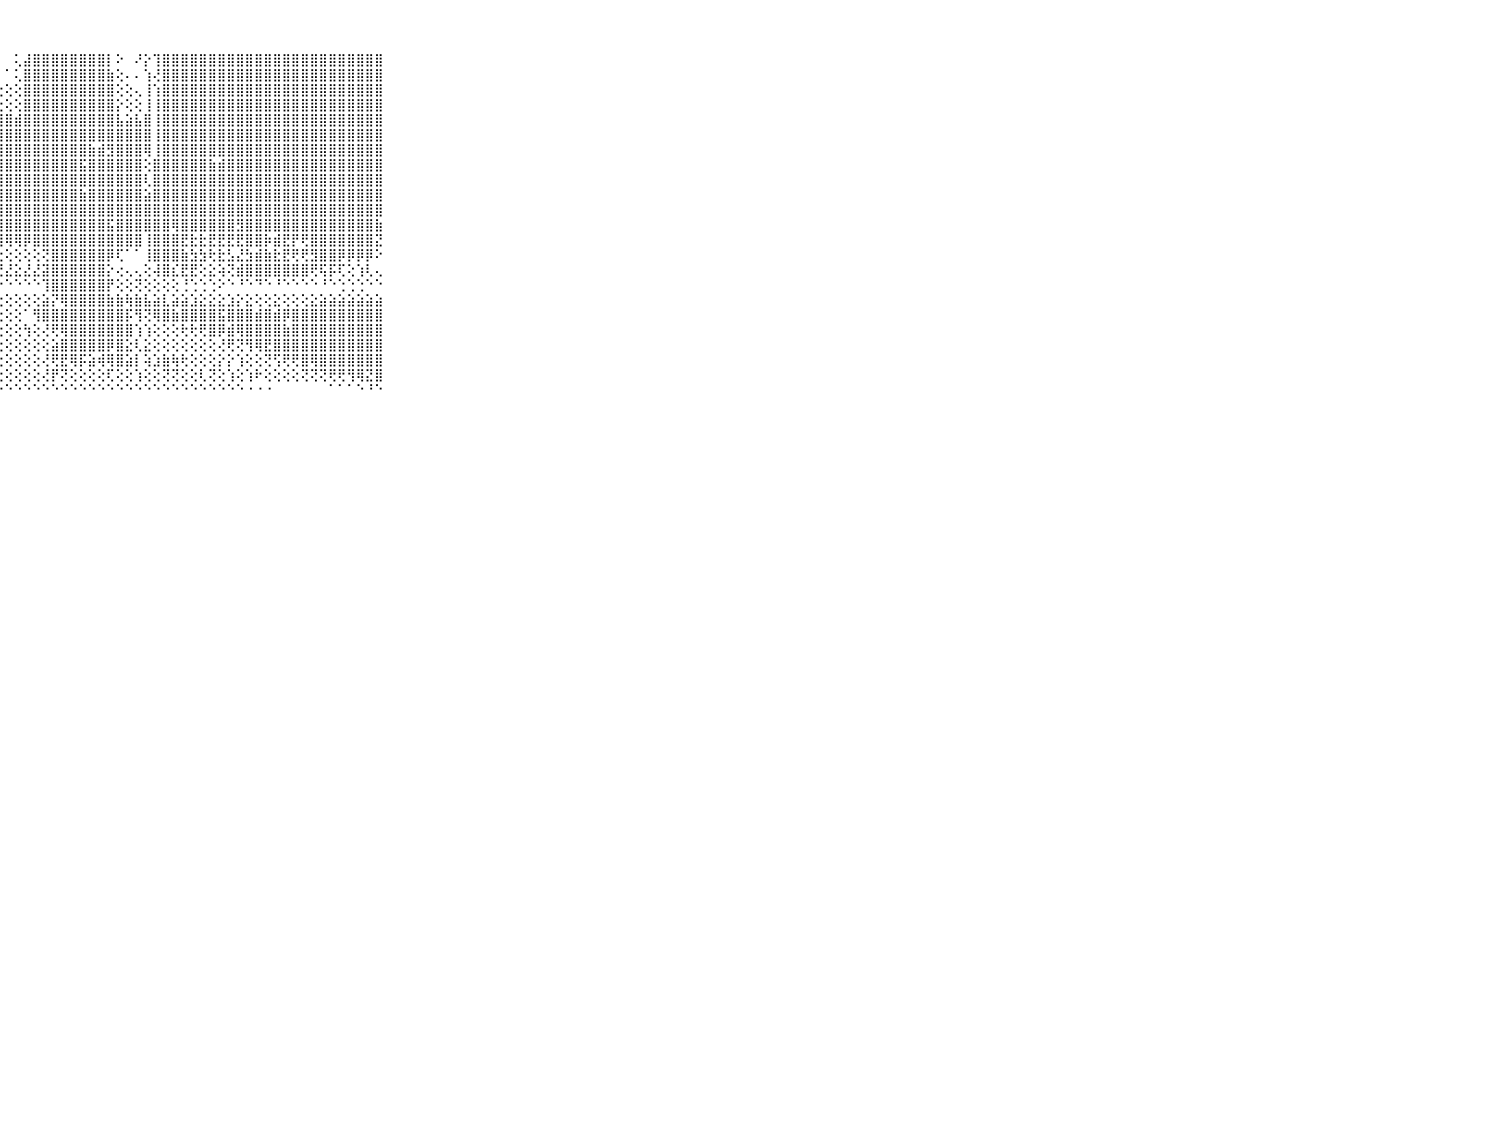

⠀⠀⠀⠀⠀⠀⠀⠀⠀⠀⠀⢸⣿⣿⣿⣿⣿⣿⣿⣿⣿⡿⢅⠕⠀⠀⠀⠀⠀⢅⣼⣿⣿⣿⣿⣿⣿⣿⣿⡇⠕⠀⠜⡕⢹⣿⣿⣿⣿⣿⣿⣿⣿⣿⣿⣿⣿⣿⣿⣿⣿⣿⣿⣿⣿⣿⣿⣿⣿⠀⠀⠀⠀⠀⠀⠀⠀⠀⠀⠀⠀
⠀⠀⠀⠀⠀⠀⠀⠀⠀⠀⠀⢸⣿⣿⣿⣿⣿⣿⣿⣿⣿⡇⢅⢁⠔⠀⠀⠀⠁⢅⣿⣿⣿⣿⣿⣿⣿⣿⣿⣷⢕⠄⠄⢱⢜⣿⣿⣿⣿⣿⣿⣿⣿⣿⣿⣿⣿⣿⣿⣿⣿⣿⣿⣿⣿⣿⣿⣿⣿⠀⠀⠀⠀⠀⠀⠀⠀⠀⠀⠀⠀
⠀⠀⠀⠀⠀⠀⠀⠀⠀⠀⠀⢸⣿⣿⣿⣿⣿⣿⣿⣿⣿⡇⢕⢕⢕⢕⢕⢕⢕⢕⣿⣿⣿⣿⣿⣿⣿⣿⣿⣿⢕⢕⢄⢸⢱⣿⣿⣿⣿⣿⣿⣿⣿⣿⣿⣿⣿⣿⣿⣿⣿⣿⣿⣿⣿⣿⣿⣿⣿⠀⠀⠀⠀⠀⠀⠀⠀⠀⠀⠀⠀
⠀⠀⠀⠀⠀⠀⠀⠀⠀⠀⠀⢸⣿⣿⣿⣿⣿⣿⣿⣿⣿⣧⣧⣕⣕⡕⢕⢕⢕⢕⣿⣿⣿⣿⣿⣿⣿⣿⣿⣿⡕⢕⢕⢸⢸⣿⣿⣿⣿⣿⣿⣿⣿⣿⣿⣿⣿⣿⣿⣿⣿⣿⣿⣿⣿⣿⣿⣿⣿⠀⠀⠀⠀⠀⠀⠀⠀⠀⠀⠀⠀
⠀⠀⠀⠀⠀⠀⠀⠀⠀⠀⠀⢸⣿⣿⣿⣿⣿⣿⣿⣿⣿⣿⣿⣿⣿⣿⣷⣿⣿⣾⣿⣿⣿⣿⣿⣿⣿⣿⣿⣿⣧⣵⣧⣿⢸⣿⣿⣿⣿⣿⣿⣿⣿⣿⣿⣿⣿⣿⣿⣿⣿⣿⣿⣿⣿⣿⣿⣿⣿⠀⠀⠀⠀⠀⠀⠀⠀⠀⠀⠀⠀
⠀⠀⠀⠀⠀⠀⠀⠀⠀⠀⠀⢸⣿⣿⣿⣿⣿⣿⣿⣿⣿⣿⣿⣿⣿⣿⣿⣿⣿⣿⣿⣿⣿⣿⣿⣿⣿⣿⣿⣿⣿⣿⣿⣿⢸⣿⣿⣿⣿⣿⣿⣿⣿⣿⣿⣿⣿⣿⣿⣿⣿⣿⣿⣿⣿⣿⣿⣿⣿⠀⠀⠀⠀⠀⠀⠀⠀⠀⠀⠀⠀
⠀⠀⠀⠀⠀⠀⠀⠀⠀⠀⠀⢸⣿⣿⣿⣿⣿⣿⣿⣿⣿⣿⣿⣿⣿⣿⣿⣿⣿⣿⣿⣿⣿⣿⣿⣿⣿⣷⣾⣻⣿⣿⣿⢿⢸⣿⣿⣿⣿⣿⣿⣿⣿⣿⣿⣿⣿⣿⣿⣿⣿⣿⣿⣿⣿⣿⣿⣿⣿⠀⠀⠀⠀⠀⠀⠀⠀⠀⠀⠀⠀
⠀⠀⠀⠀⠀⠀⠀⠀⠀⠀⠀⢸⣿⣿⣿⣿⣿⣿⣿⣿⣿⣿⣿⣿⣿⣿⣿⣿⣿⣿⣿⣿⣿⣿⣿⣿⣯⣿⣿⣿⣿⣿⣿⢕⣿⣿⣿⣿⣿⣿⣷⣾⣿⣿⣿⣿⣿⣿⣿⣿⣿⣿⣿⣿⣿⣿⣿⣿⣿⠀⠀⠀⠀⠀⠀⠀⠀⠀⠀⠀⠀
⠀⠀⠀⠀⠀⠀⠀⠀⠀⠀⠀⢸⣿⣿⣿⣿⣿⣿⣿⣿⣿⣿⣿⣿⣿⣿⣿⣿⣿⣿⣿⣿⣿⣿⣿⣿⣿⣿⣿⣿⣿⣿⣿⢇⣿⣿⣿⣿⣿⣿⣿⣿⣿⣿⣿⣿⣿⣿⣿⣿⣿⣿⣿⣿⣿⣿⣿⣿⣿⠀⠀⠀⠀⠀⠀⠀⠀⠀⠀⠀⠀
⠀⠀⠀⠀⠀⠀⠀⠀⠀⠀⠀⢸⣿⣿⣿⣿⣿⣿⣿⣿⣿⣿⣿⣿⣿⣿⣿⣿⣿⣿⣿⣿⣿⣿⣿⣿⣷⣿⣿⣿⣿⣿⣿⣵⣿⣿⣿⣿⣿⣿⣿⣿⣿⣿⣿⣿⣿⣿⣿⣿⣿⣿⣿⣿⣿⣿⣿⣿⣿⠀⠀⠀⠀⠀⠀⠀⠀⠀⠀⠀⠀
⠀⠀⠀⠀⠀⠀⠀⠀⠀⠀⠀⢸⣿⣿⣿⣿⣿⣿⣿⣿⣿⣿⣿⣿⣿⣿⣿⣿⣿⣿⣿⣿⣿⣿⣿⣿⣿⣿⣿⣿⣿⣿⣿⣿⣿⣿⣿⣿⣿⣿⣿⣿⣿⣿⣿⣿⣿⣿⣿⣿⣿⣿⣿⣿⣿⣿⣿⣿⣿⠀⠀⠀⠀⠀⠀⠀⠀⠀⠀⠀⠀
⠀⠀⠀⠀⠀⠀⠀⠀⠀⠀⠀⢸⣿⣿⣿⣿⣿⣿⣿⣿⣿⣿⣿⣿⣿⣿⣿⣿⣿⣿⣿⣿⣿⣿⣿⣿⣿⣿⣿⣯⣿⣿⣿⣿⣿⣿⢿⣿⣿⣿⣿⣿⣿⣻⣿⣿⣿⣿⣿⣿⣿⣿⣿⣿⣿⣿⣿⣿⣷⠀⠀⠀⠀⠀⠀⠀⠀⠀⠀⠀⠀
⠀⠀⠀⠀⠀⠀⠀⠀⠀⠀⠀⢸⣿⣿⣿⣿⣿⣿⣿⣿⣿⣿⡿⢟⢿⢟⢻⢿⢿⢿⡿⣿⣿⣿⣿⣿⣿⣿⣿⣿⣿⣿⣿⢸⣿⣿⣿⣟⣗⣗⣟⣟⣟⣟⣿⣿⡷⣾⣟⡟⢟⣿⣿⣿⣿⣿⣿⣿⣝⠀⠀⠀⠀⠀⠀⠀⠀⠀⠀⠀⠀
⠀⠀⠀⠀⠀⠀⠀⠀⠀⠀⠀⢸⣿⣿⣿⣿⡿⣿⣿⣿⣿⢏⢕⢕⢕⢕⢕⢕⢕⢕⢕⢕⢝⣿⣿⣿⣿⣿⣿⡿⢏⠁⠁⢸⣿⣿⣿⣷⣳⣳⢗⣗⣣⣜⣳⣾⣷⣗⣟⢟⢟⣻⣿⣿⡿⡿⡿⡿⠕⠀⠀⠀⠀⠀⠀⠀⠀⠀⠀⠀⠀
⠀⠀⠀⠀⠀⠀⠀⠀⠀⠀⠀⢸⣿⣿⣷⣧⢧⣮⣯⢟⢕⢅⢕⢕⢕⣗⣝⣜⣜⣕⣜⣜⣽⣿⣿⣿⣿⣿⣿⡕⢔⢄⢄⢕⢼⣿⣎⣟⣟⢕⣕⢵⢝⣾⣿⣿⣿⣿⣿⣿⣿⢟⢯⡯⢏⢕⢱⢇⢄⠀⠀⠀⠀⠀⠀⠀⠀⠀⠀⠀⠀
⠀⠀⠀⠀⠀⠀⠀⠀⠀⠀⠀⠘⠋⠙⠙⠙⠑⢛⠃⠑⠑⠑⠑⠑⠑⠙⠙⠑⠑⠑⠑⠑⢹⣿⣿⣿⣿⣿⣿⡟⢕⢕⢝⢕⢕⢕⢕⢘⢑⢑⢑⠕⠑⠘⠑⠙⠑⠘⠑⠑⠑⠑⠘⠑⢑⢑⢑⠑⠑⠀⠀⠀⠀⠀⠀⠀⠀⠀⠀⠀⠀
⠀⠀⠀⠀⠀⠀⠀⠀⠀⠀⠀⠀⢔⢕⢔⢕⢔⢕⢕⢔⢔⢕⢕⢕⢕⢕⢔⢕⢕⢕⢕⢕⣵⡝⢿⣿⣿⣿⣿⣷⣷⢷⣷⣧⣵⣇⣵⣵⣱⣕⣕⣕⣱⡕⣕⢕⢕⣕⢕⢕⢕⣕⣵⣵⣵⣵⣵⣵⣵⠀⠀⠀⠀⠀⠀⠀⠀⠀⠀⠀⠀
⠀⠀⠀⠀⠀⠀⠀⠀⠀⠀⠀⠀⢕⢕⢕⢕⢕⢕⢕⢕⢕⢕⢕⢕⢕⢕⢕⢕⢕⢕⠁⢻⣿⣿⣿⣿⣿⣿⣿⣿⣿⡯⢻⢝⢿⣿⣷⣿⣿⣿⣿⣯⣿⣿⣿⣾⣿⣾⡿⣿⣿⣿⣿⣿⣿⣿⣿⣿⣿⠀⠀⠀⠀⠀⠀⠀⠀⠀⠀⠀⠀
⠀⠀⠀⠀⠀⠀⠀⠀⠀⠀⠀⠀⢕⢕⢕⡕⡕⢕⢕⢕⢕⢕⢗⢕⢕⢕⢕⢕⢕⢕⢳⢕⢜⢟⢿⣿⣿⣿⣿⣿⣿⣿⢱⢱⢕⢕⢕⢗⢗⢟⣿⡿⣾⢿⣿⣿⣿⣿⣷⣿⣿⣿⣿⣿⣿⣿⣿⣿⣿⠀⠀⠀⠀⠀⠀⠀⠀⠀⠀⠀⠀
⠀⠀⠀⠀⠀⠀⠀⠀⠀⠀⠀⠀⢕⢕⢕⢜⢱⢕⢕⢕⢕⢕⢕⢕⢕⢕⢜⢕⢕⢕⢕⢕⢕⣵⣿⣿⣿⣿⣿⡿⣿⣕⢇⣕⢕⢕⢕⢕⢕⢕⢕⢜⢟⢝⢻⢿⣟⣿⣿⣿⣿⣿⣿⣿⣿⣿⣿⣿⣿⠀⠀⠀⠀⠀⠀⠀⠀⠀⠀⠀⠀
⠀⠀⠀⠀⠀⠀⠀⠀⠀⠀⠀⠁⢕⢕⢕⢕⢕⢕⢕⢕⢕⢕⢕⢕⢕⢕⢕⢕⢕⢕⢕⢕⢜⢟⣟⢿⡯⣵⢾⢿⣿⣵⡇⢵⣱⣷⢷⢗⢕⢕⢕⡕⡕⢱⢕⢕⢝⢫⢟⢟⣿⢿⣿⣿⣿⣿⣿⣿⣿⠀⠀⠀⠀⠀⠀⠀⠀⠀⠀⠀⠀
⠀⠀⠀⠀⠀⠀⠀⠀⠀⠀⠀⠐⢕⢕⢕⢕⢕⢕⢕⢕⢕⢕⢕⢕⢕⢕⢕⢕⢕⢕⢕⢕⢜⡟⢝⢕⢕⢕⢕⢏⢕⢕⢱⢕⢕⢝⢝⢕⢕⢇⢝⢕⢱⢕⢱⠗⢕⢕⢕⢕⢝⢝⢝⢟⢟⢻⢿⣝⣿⠀⠀⠀⠀⠀⠀⠀⠀⠀⠀⠀⠀
⠀⠀⠀⠀⠀⠀⠀⠀⠀⠀⠀⠀⠑⠑⠑⠑⠑⠑⠑⠑⠑⠑⠑⠑⠑⠑⠑⠑⠑⠑⠑⠑⠑⠑⠑⠑⠑⠑⠑⠑⠑⠑⠑⠑⠑⠑⠑⠑⠑⠑⠑⠑⠑⠑⠐⠐⠐⠀⠀⠀⠀⠀⠀⠁⠁⠁⠑⠘⠑⠀⠀⠀⠀⠀⠀⠀⠀⠀⠀⠀⠀